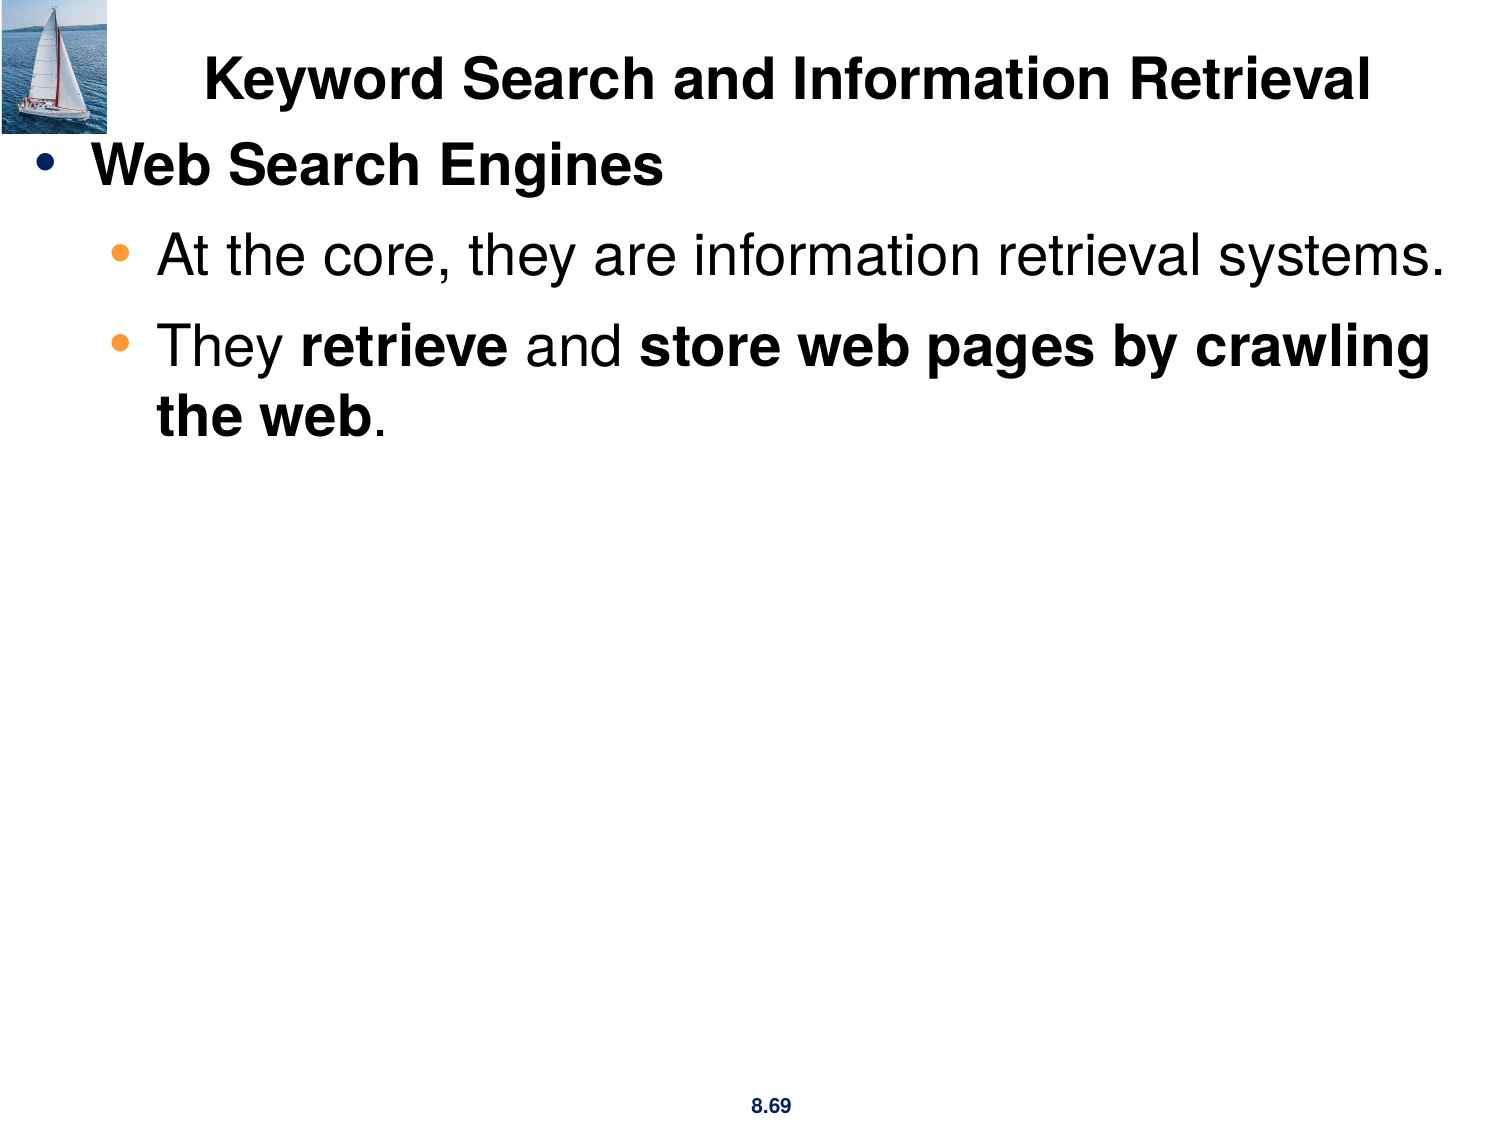

# Keyword Search and Information Retrieval
Web Search Engines
At the core, they are information retrieval systems.
They retrieve and store web pages by crawling the web.